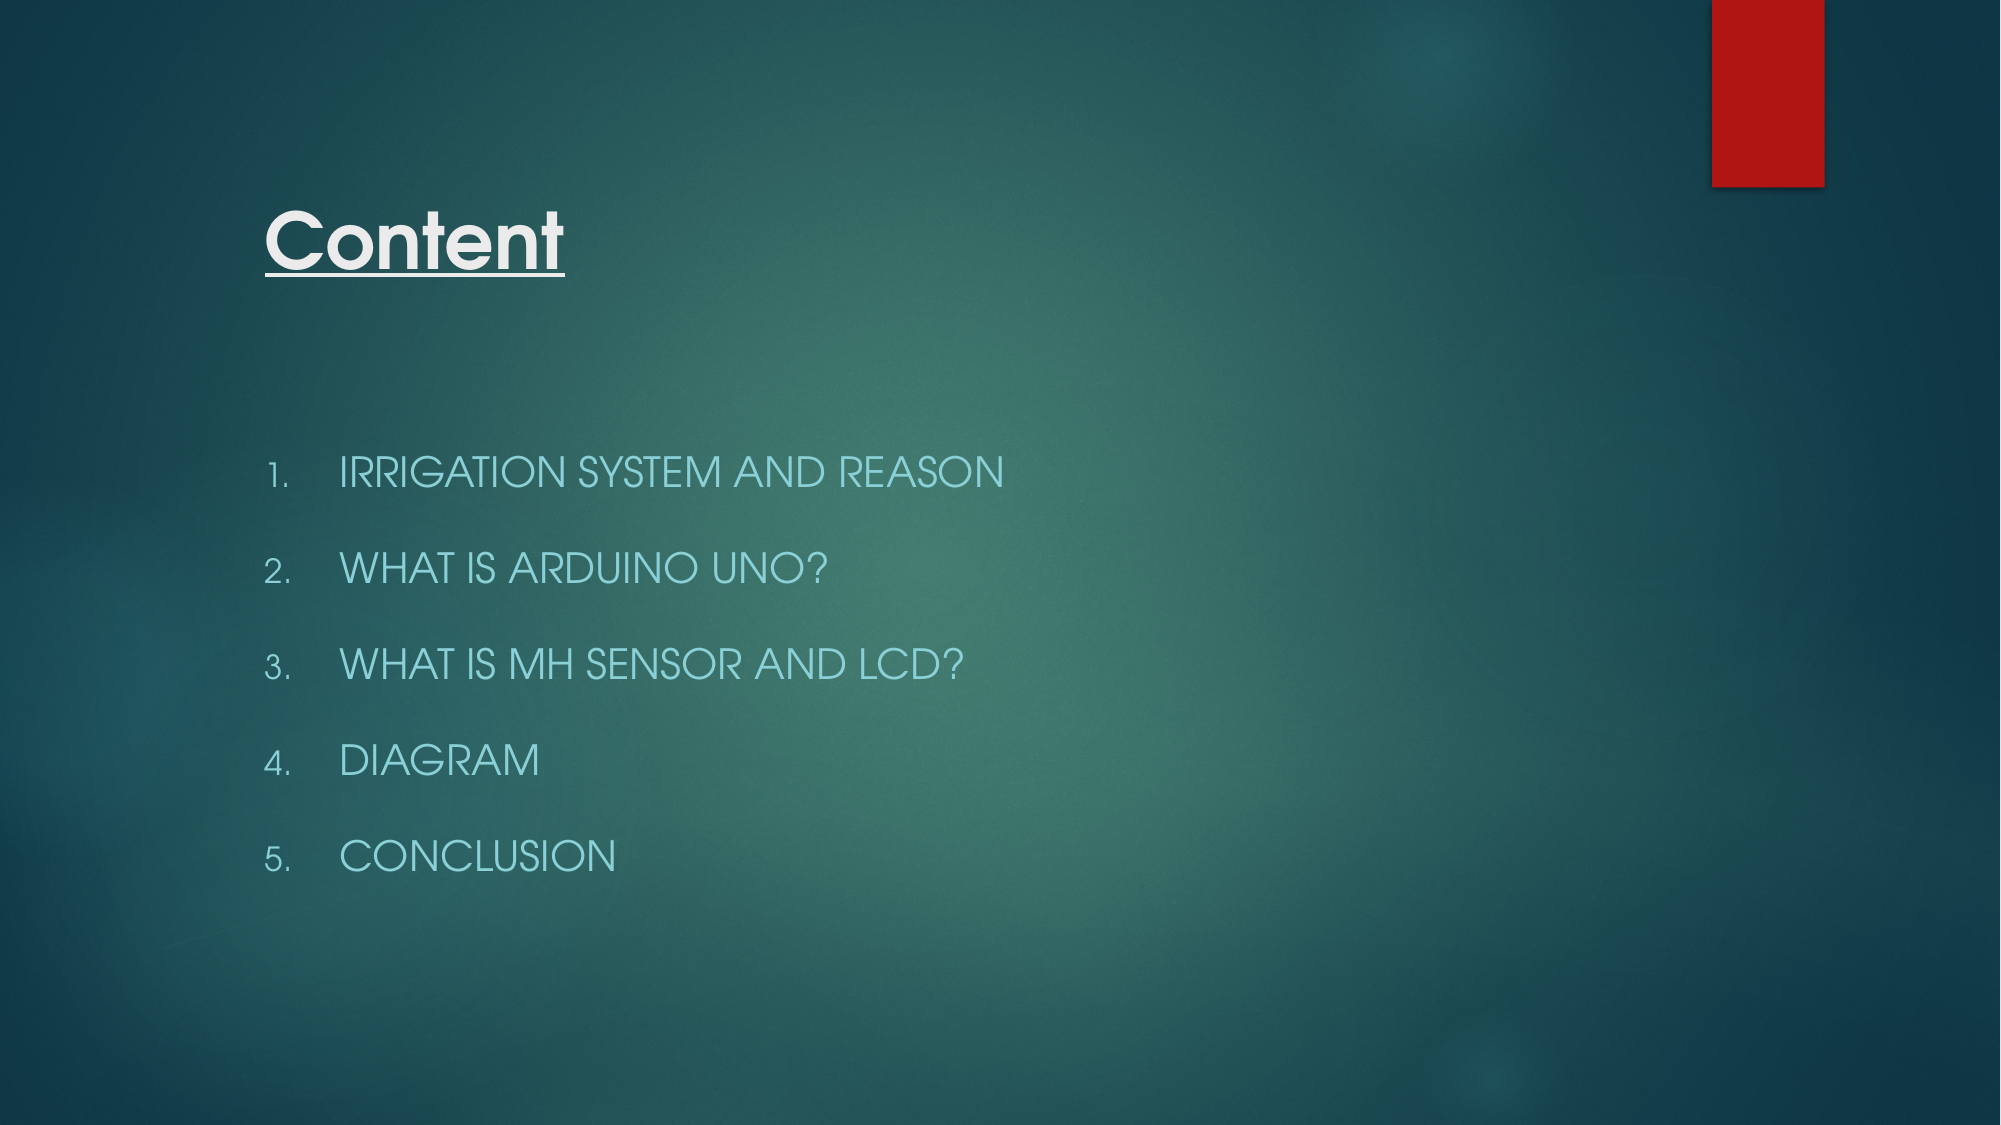

# Content
Irrigation system and reason
What is Arduino UNO?
What is MH sensor and LCD?
Diagram
conclusion